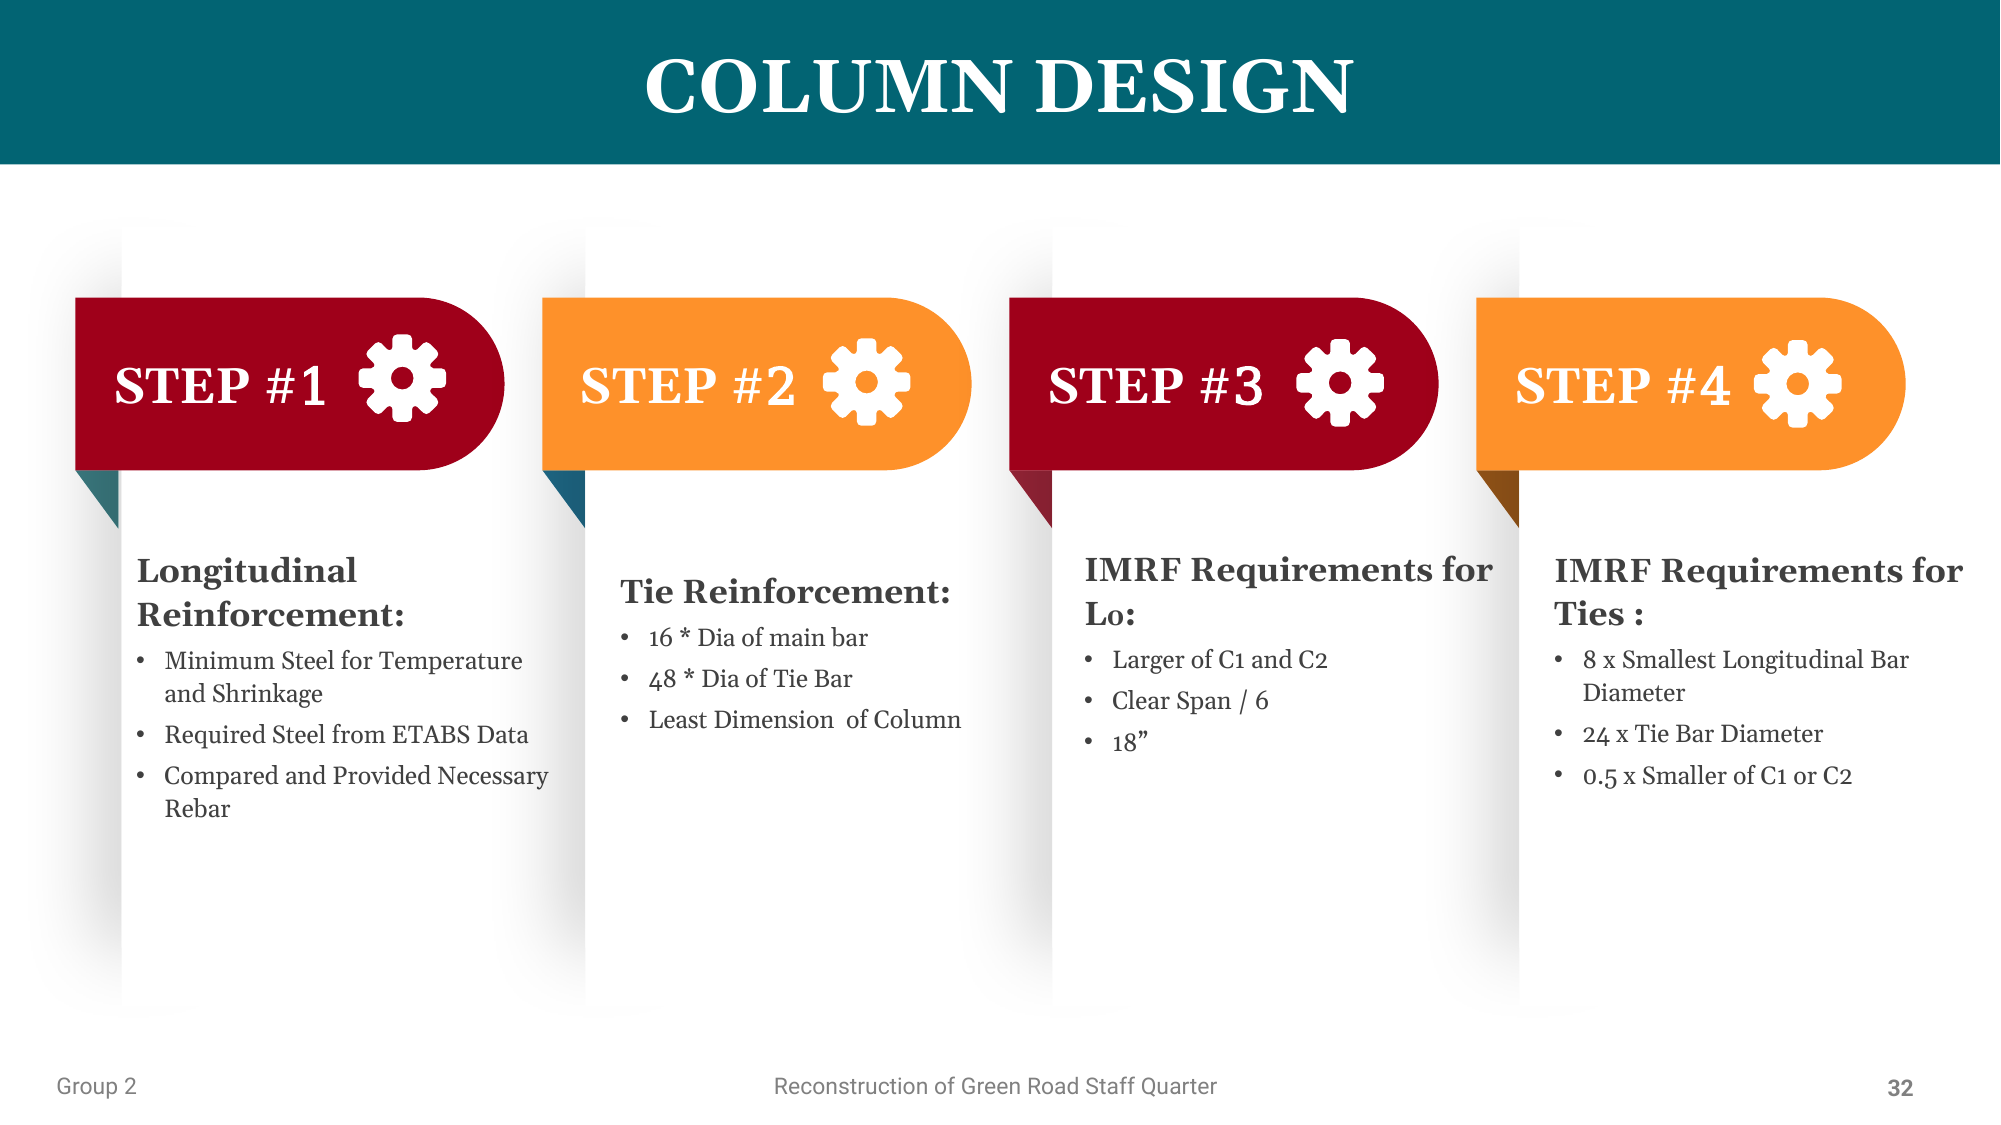

COLUMN DESIGN

STEP #1
STEP #2
STEP #3
STEP #4

IMRF Requirements for L0:
Larger of C1 and C2
Clear Span / 6
18”

IMRF Requirements for Ties :
8 x Smallest Longitudinal Bar Diameter
24 x Tie Bar Diameter
0.5 x Smaller of C1 or C2

Longitudinal Reinforcement:
Minimum Steel for Temperature and Shrinkage
Required Steel from ETABS Data
Compared and Provided Necessary Rebar

Tie Reinforcement:
16 * Dia of main bar
48 * Dia of Tie Bar
Least Dimension  of Column

Group 2
Reconstruction of Green Road Staff Quarter
32